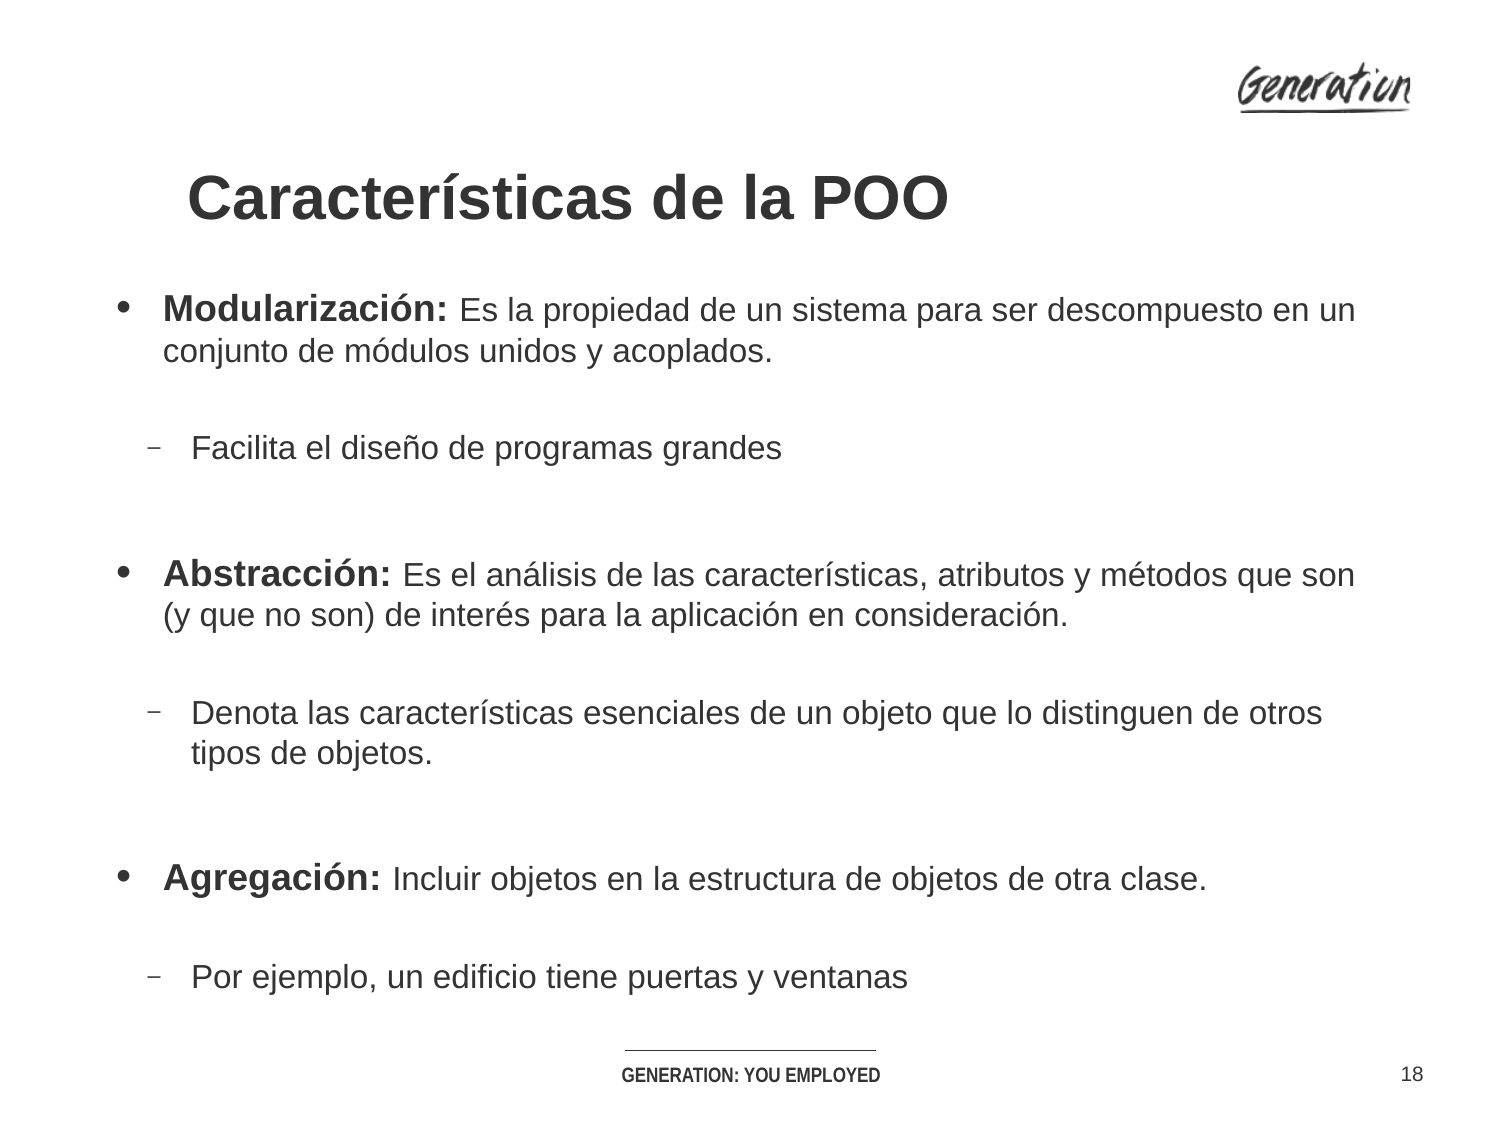

Características de la POO
Modularización: Es la propiedad de un sistema para ser descompuesto en un conjunto de módulos unidos y acoplados.

Facilita el diseño de programas grandes

Abstracción: Es el análisis de las características, atributos y métodos que son (y que no son) de interés para la aplicación en consideración.

Denota las características esenciales de un objeto que lo distinguen de otros tipos de objetos.

Agregación: Incluir objetos en la estructura de objetos de otra clase.

Por ejemplo, un edificio tiene puertas y ventanas